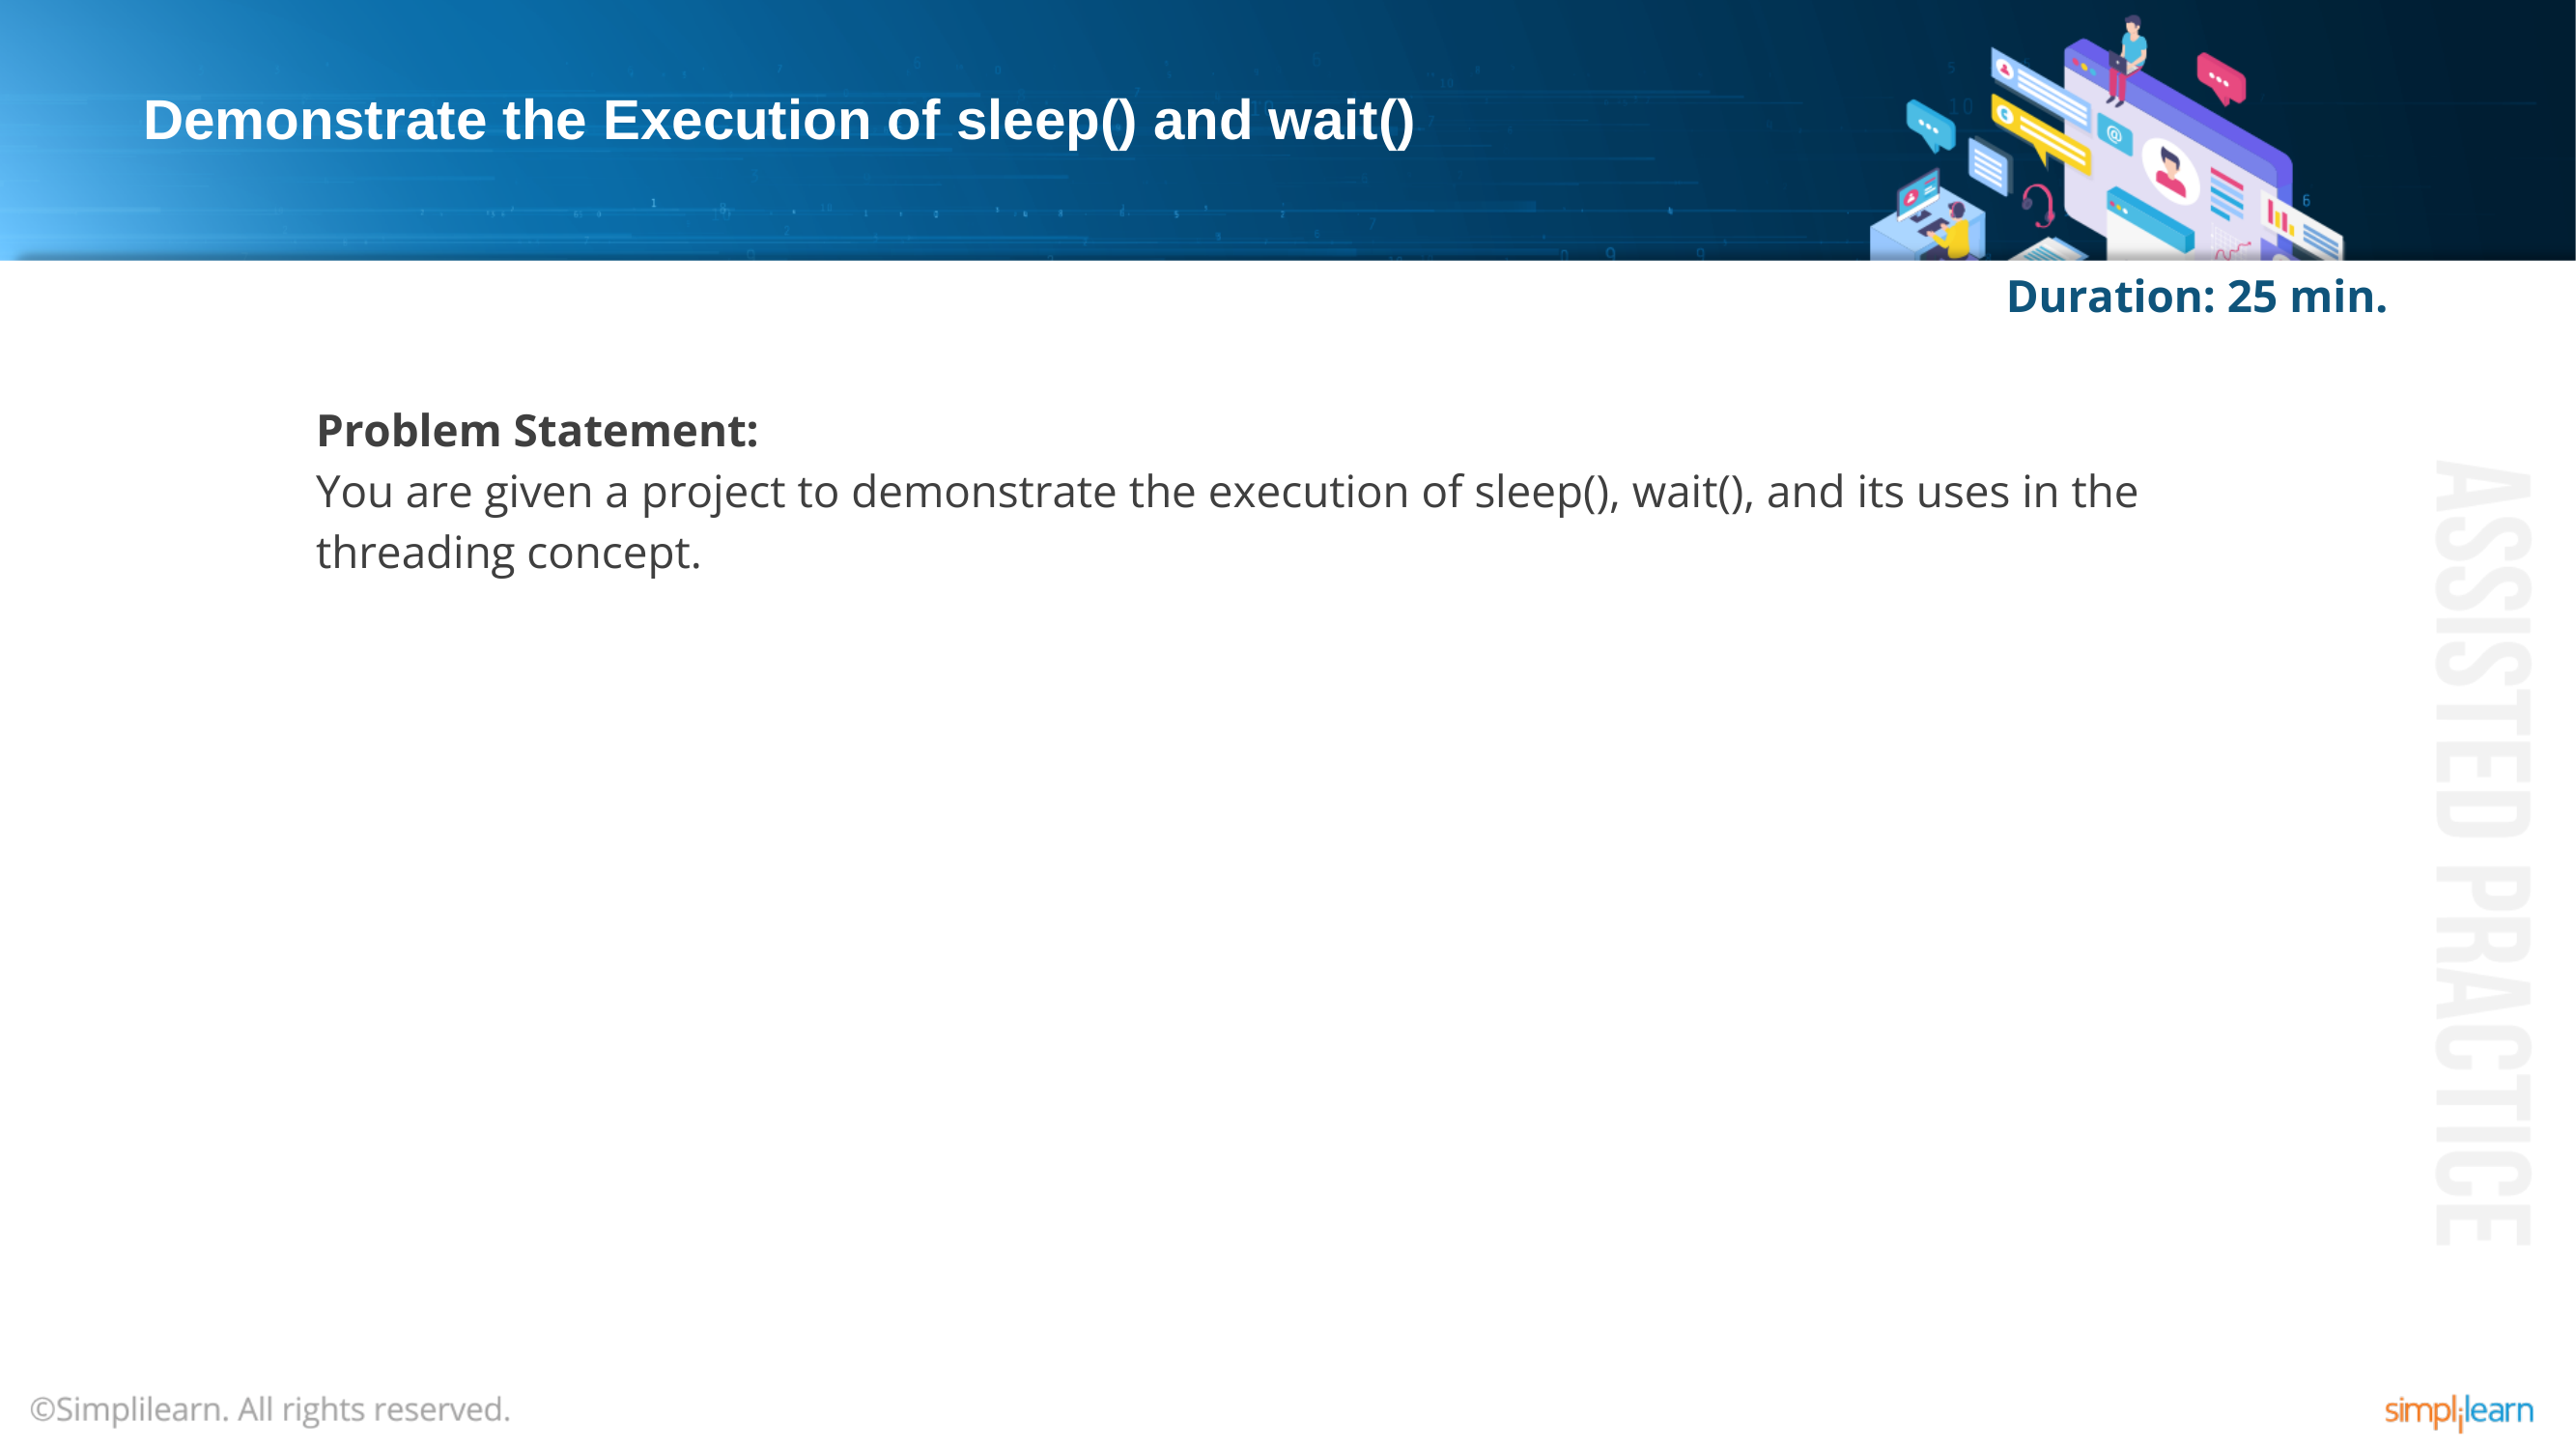

# Demonstrate the Execution of sleep() and wait()
Duration: 25 min.
Problem Statement:
You are given a project to demonstrate the execution of sleep(), wait(), and its uses in the threading concept.